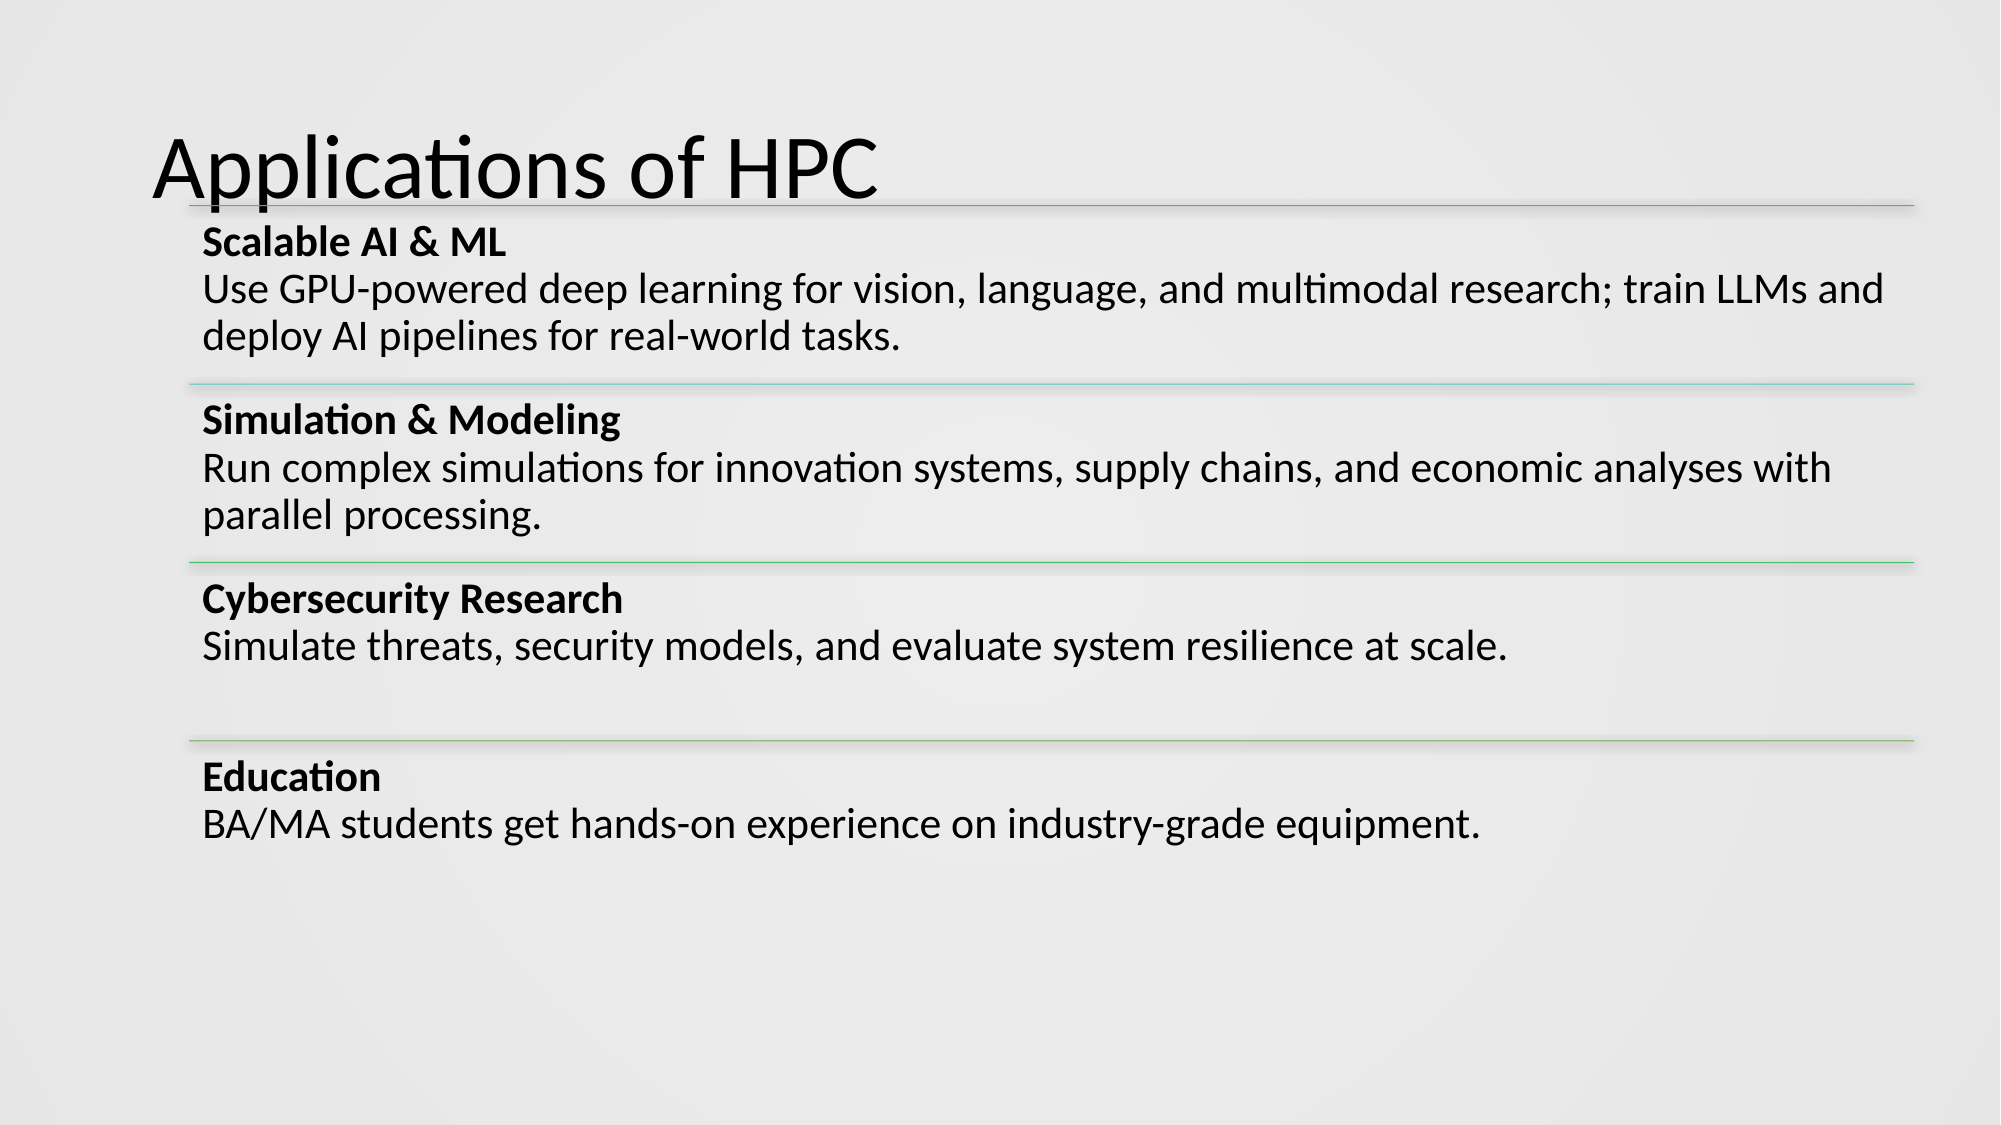

Applications of HPC
Scalable AI & ML
Use GPU-powered deep learning for vision, language, and multimodal research; train LLMs and deploy AI pipelines for real-world tasks.
Simulation & Modeling
Run complex simulations for innovation systems, supply chains, and economic analyses with parallel processing.
Cybersecurity Research
Simulate threats, security models, and evaluate system resilience at scale.
Education
BA/MA students get hands-on experience on industry-grade equipment.